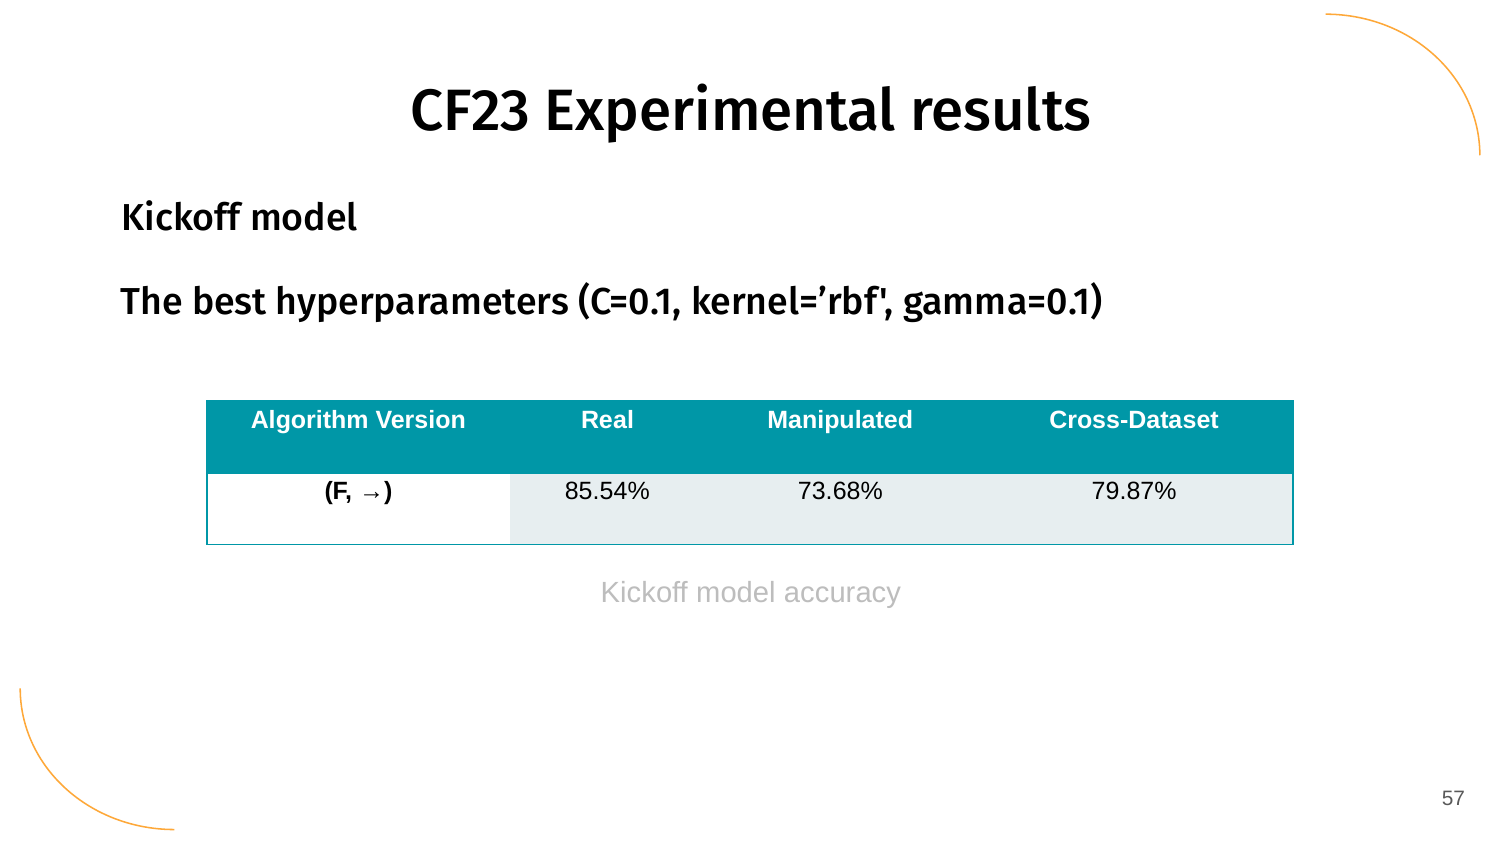

CF23 Experimental results
Kickoff model
The best hyperparameters (C=0.1, kernel=’rbf', gamma=0.1)
| Algorithm Version | Real | Manipulated | Cross-Dataset |
| --- | --- | --- | --- |
| (F, →) | 85.54% | 73.68% | 79.87% |
Kickoff model accuracy
57